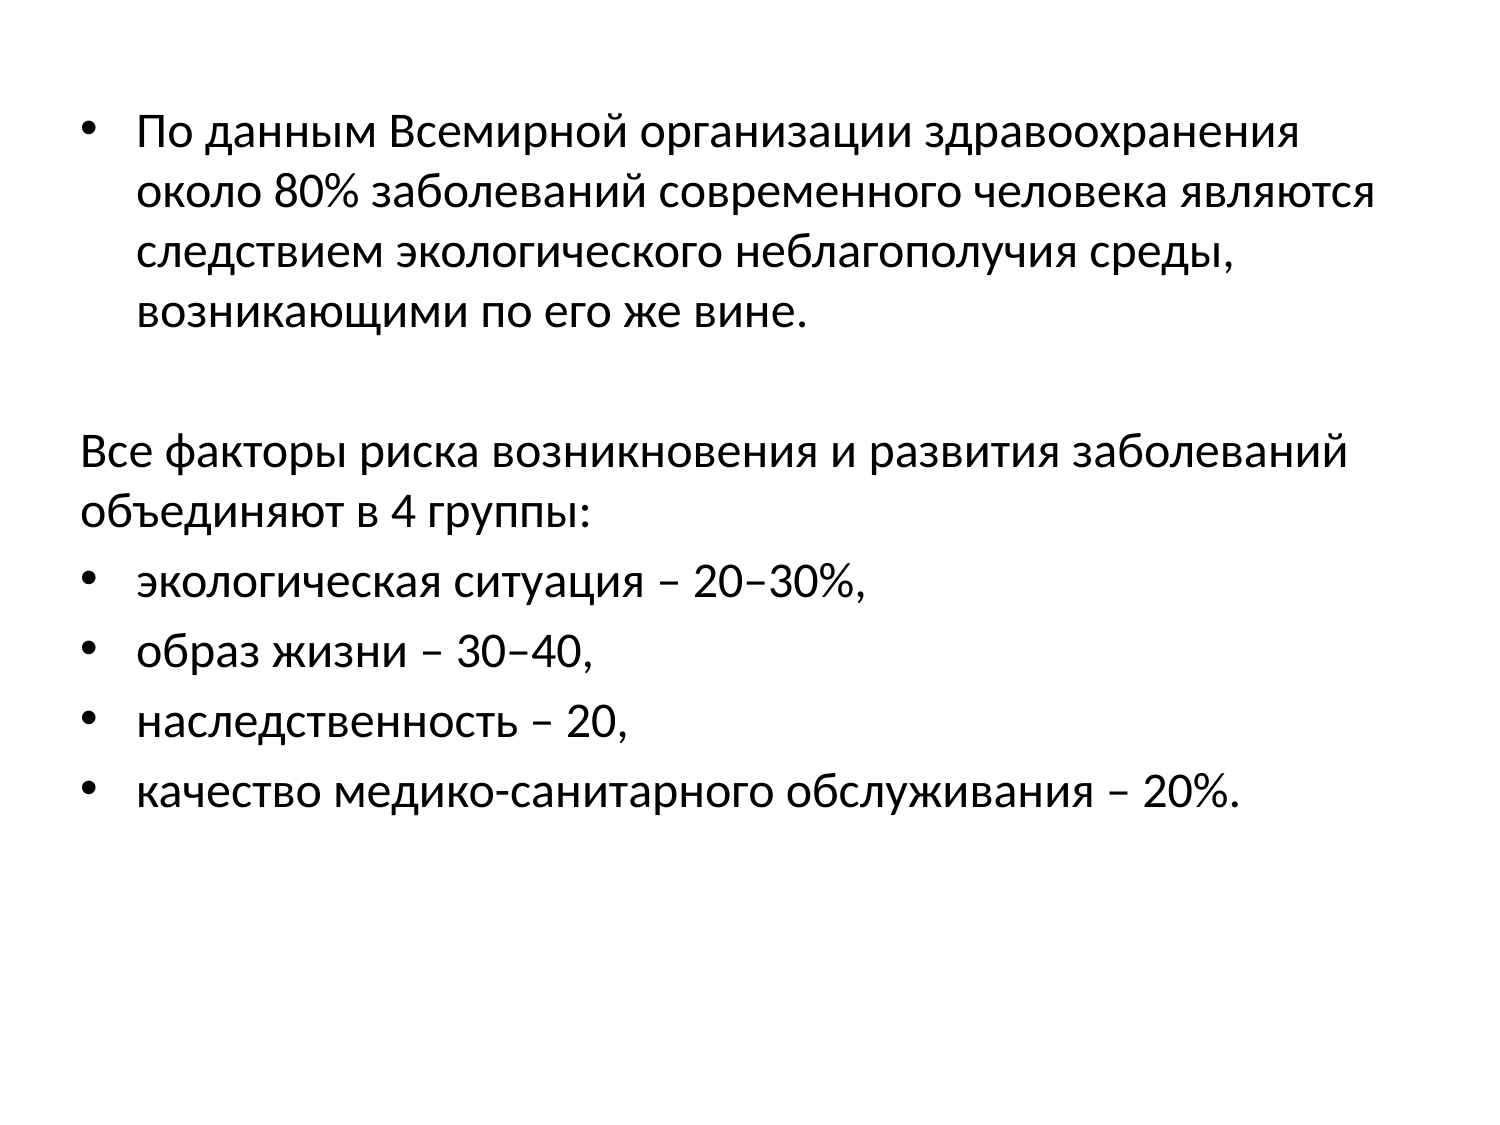

По данным Всемирной организации здравоохранения около 80% заболеваний современного человека являются следствием экологического неблагополучия среды, возникающими по его же вине.

Все факторы риска возникновения и развития заболеваний объединяют в 4 группы:
экологическая ситуация – 20–30%,
образ жизни – 30–40,
наследственность – 20,
качество медико-санитарного обслуживания – 20%.